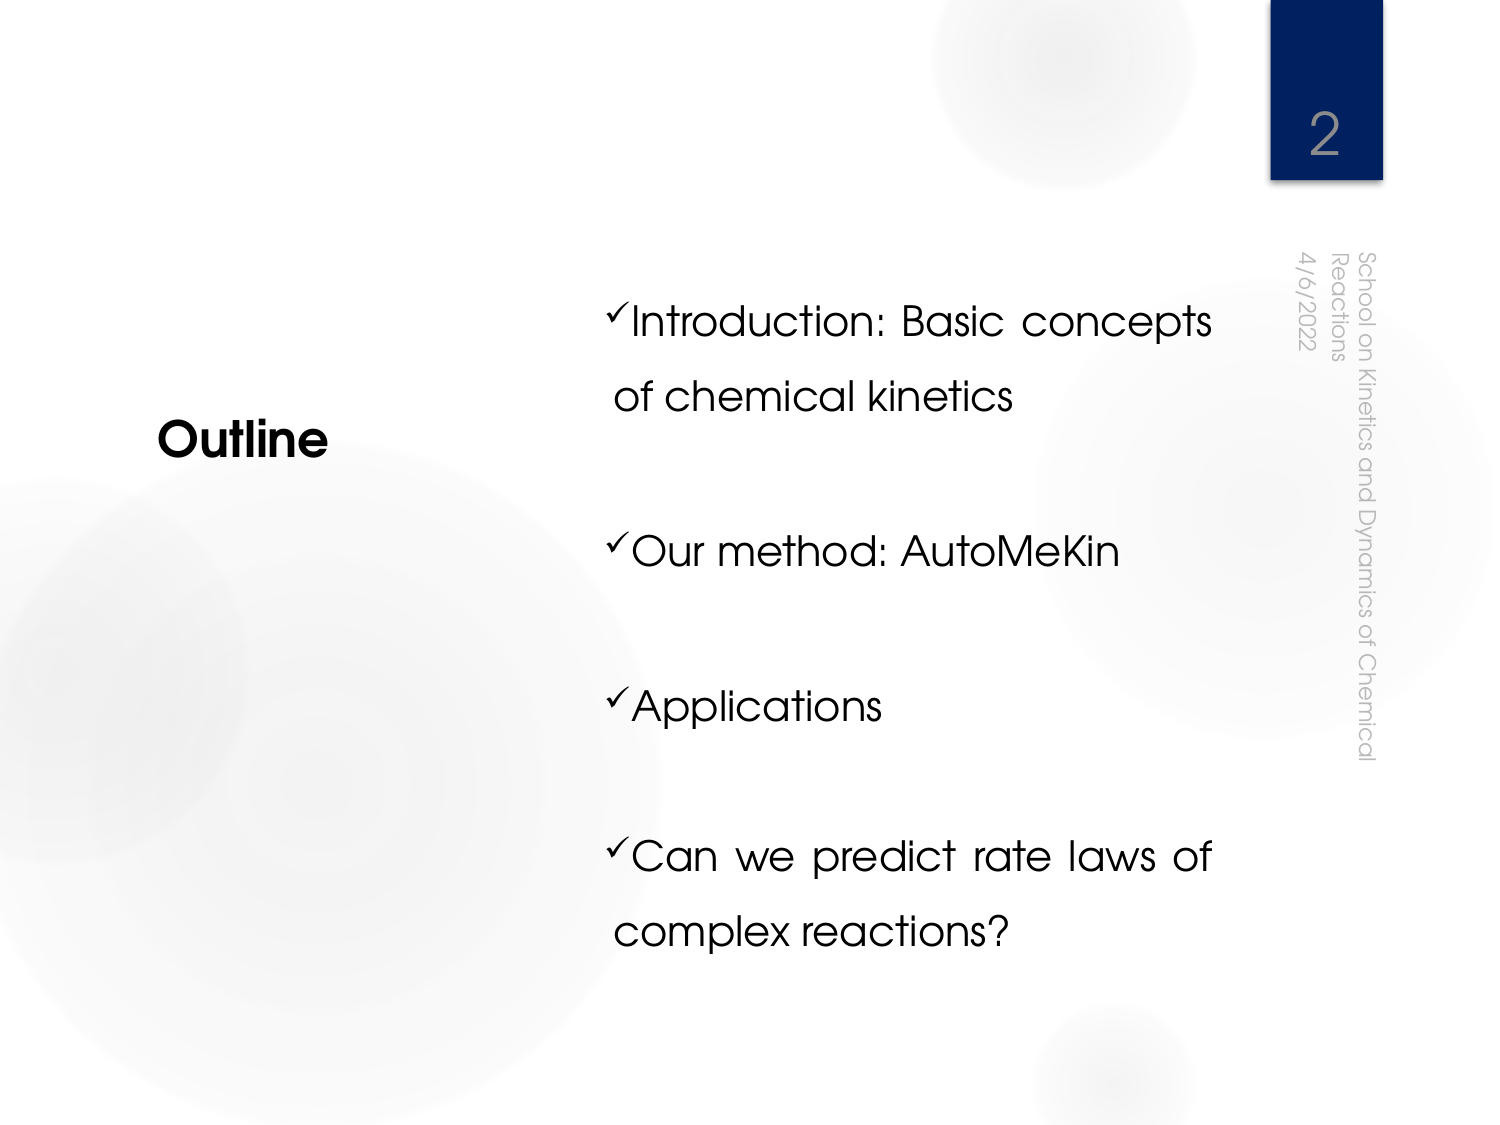

2
# Outline
Introduction: Basic concepts of chemical kinetics

Our method: AutoMeKin

Applications

Can we predict rate laws of complex reactions?
4/6/2022
School on Kinetics and Dynamics of Chemical Reactions